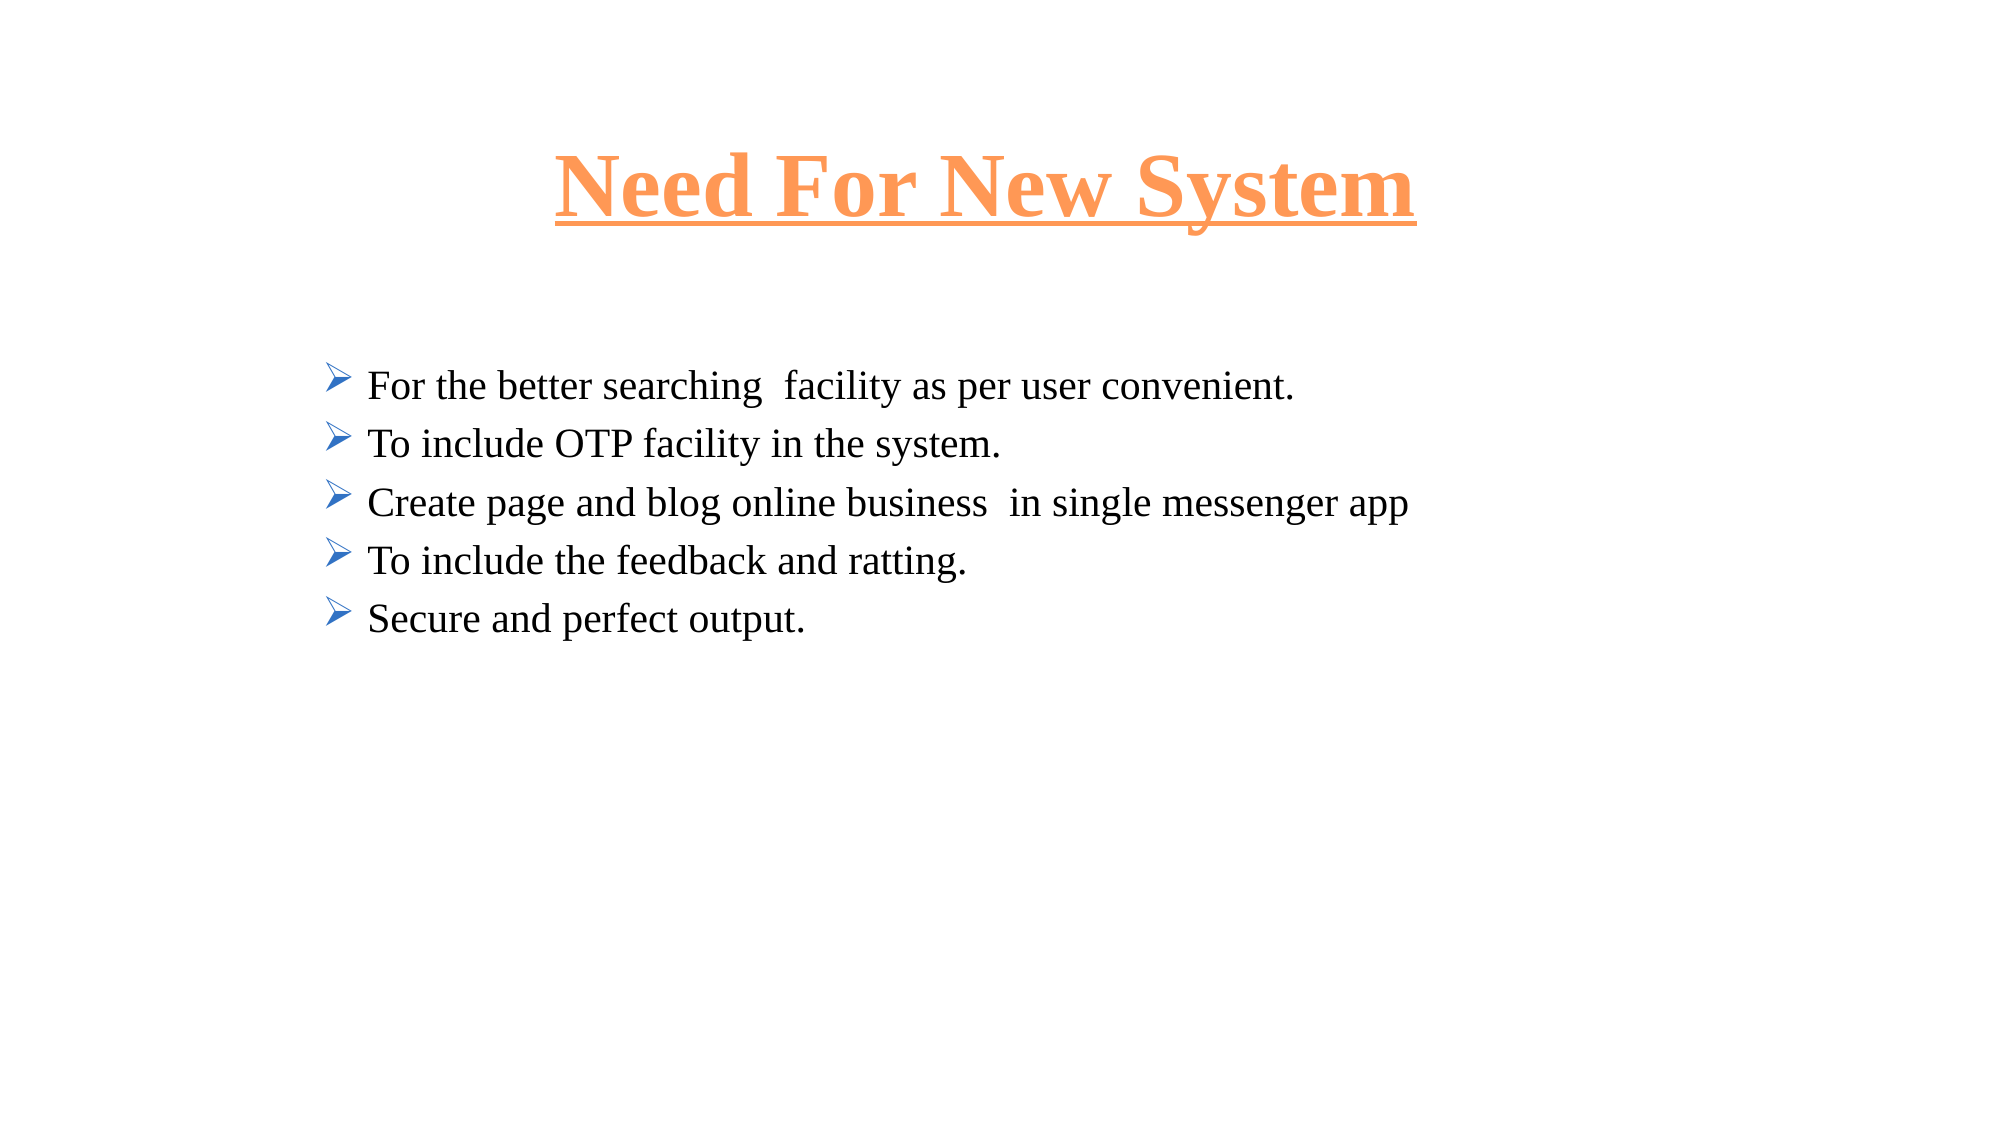

Need For New System
For the better searching  facility as per user convenient.
To include OTP facility in the system.
Create page and blog online business  in single messenger app
To include the feedback and ratting.
Secure and perfect output.